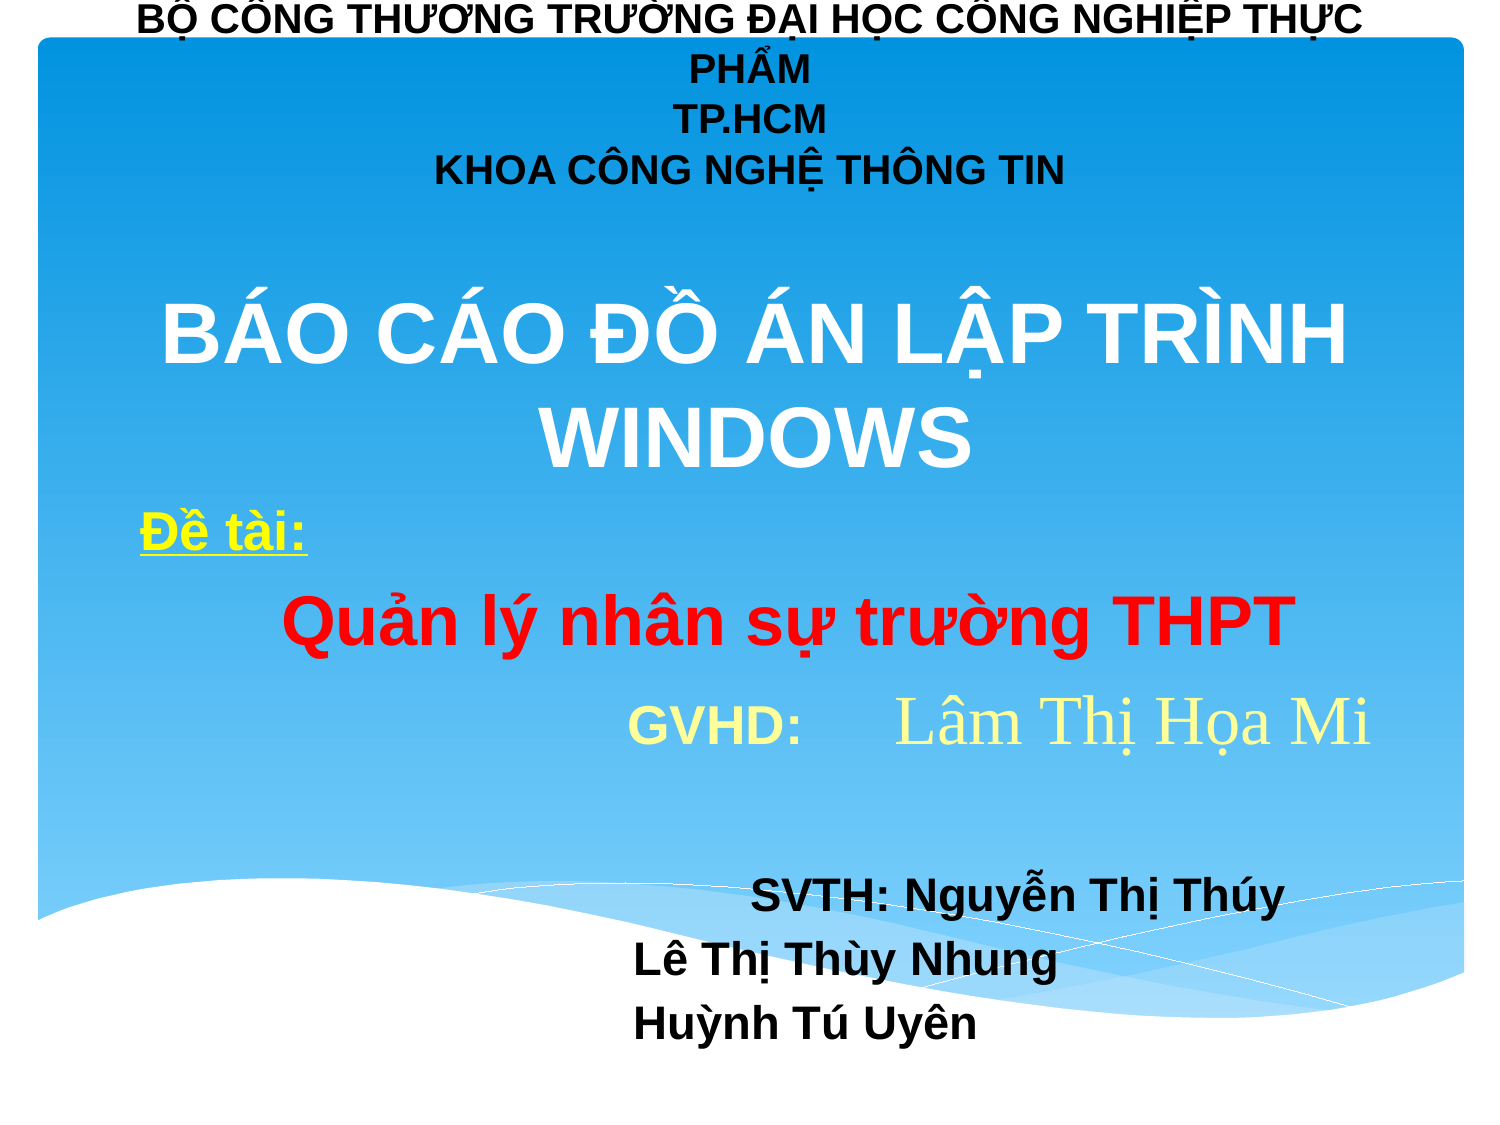

# BỘ CÔNG THƯƠNG TRƯỜNG ĐẠI HỌC CÔNG NGHIỆP THỰC PHẨM TP.HCM KHOA CÔNG NGHỆ THÔNG TIN

BÁO CÁO ĐỒ ÁN LẬP TRÌNH WINDOWS
Đề tài:
	Quản lý nhân sự trường THPT
GVHD:       Lâm Thị Họa Mi

         SVTH: Nguyễn Thị Thúy
		Lê Thị Thùy Nhung
		Huỳnh Tú Uyên